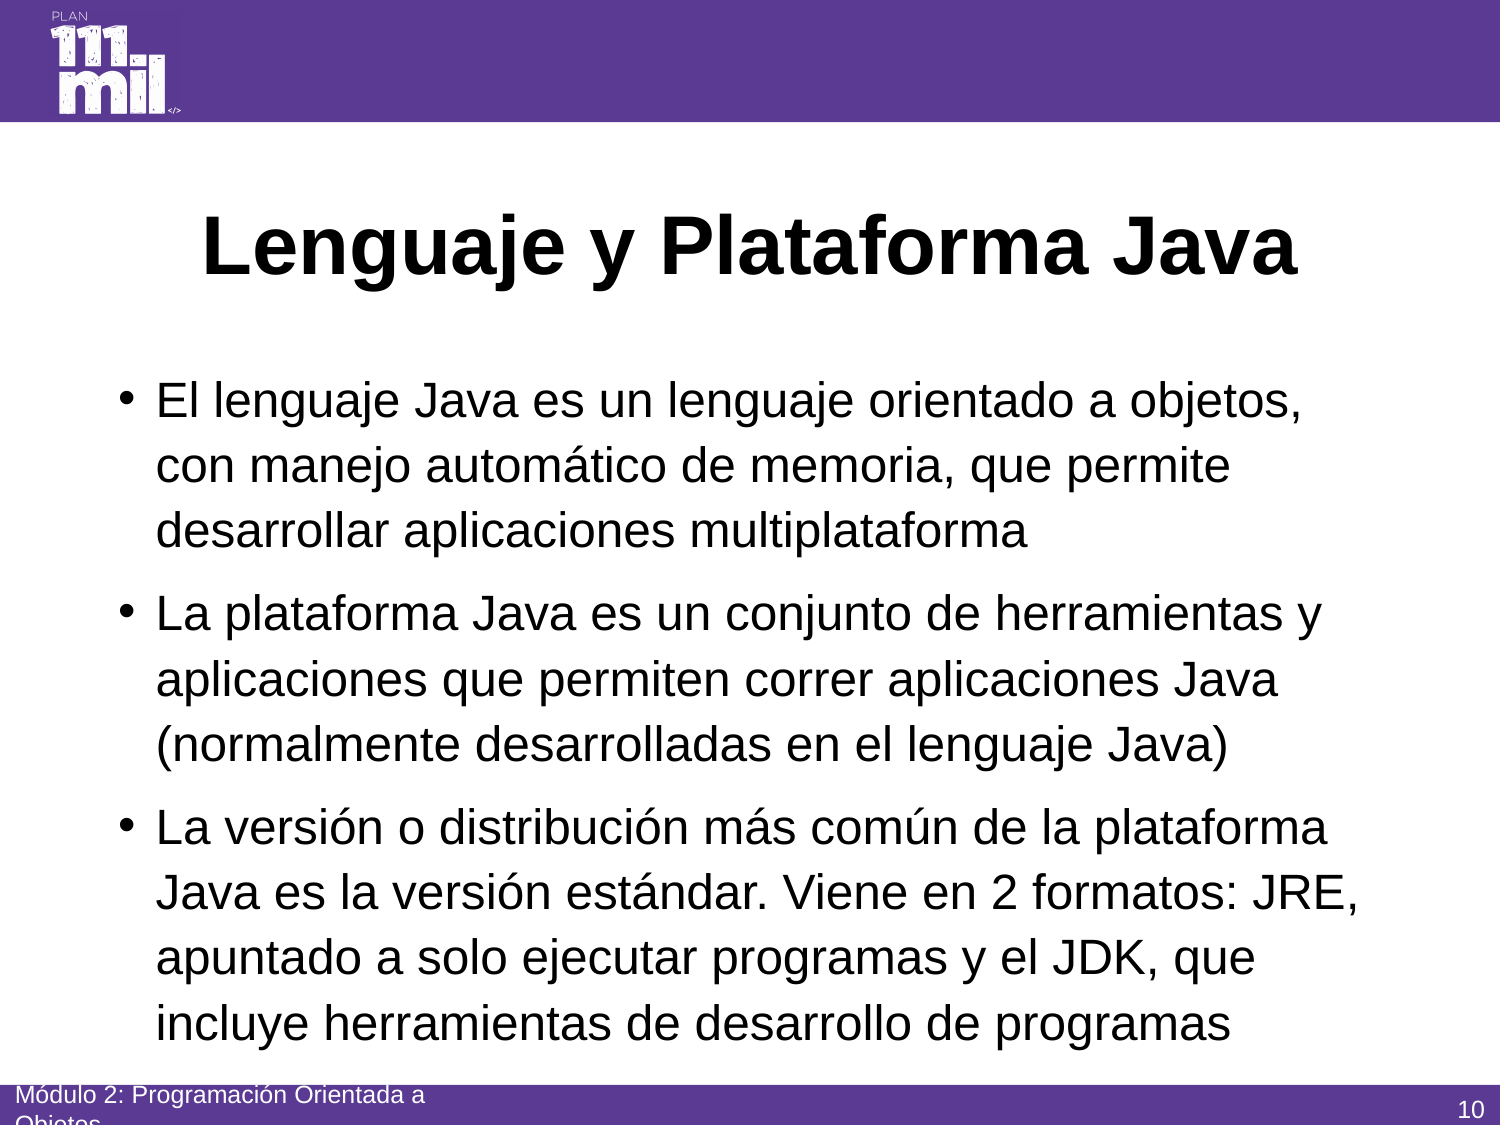

# Lenguaje y Plataforma Java
El lenguaje Java es un lenguaje orientado a objetos, con manejo automático de memoria, que permite desarrollar aplicaciones multiplataforma
La plataforma Java es un conjunto de herramientas y aplicaciones que permiten correr aplicaciones Java (normalmente desarrolladas en el lenguaje Java)
La versión o distribución más común de la plataforma Java es la versión estándar. Viene en 2 formatos: JRE, apuntado a solo ejecutar programas y el JDK, que incluye herramientas de desarrollo de programas

10
Módulo 2: Programación Orientada a Objetos